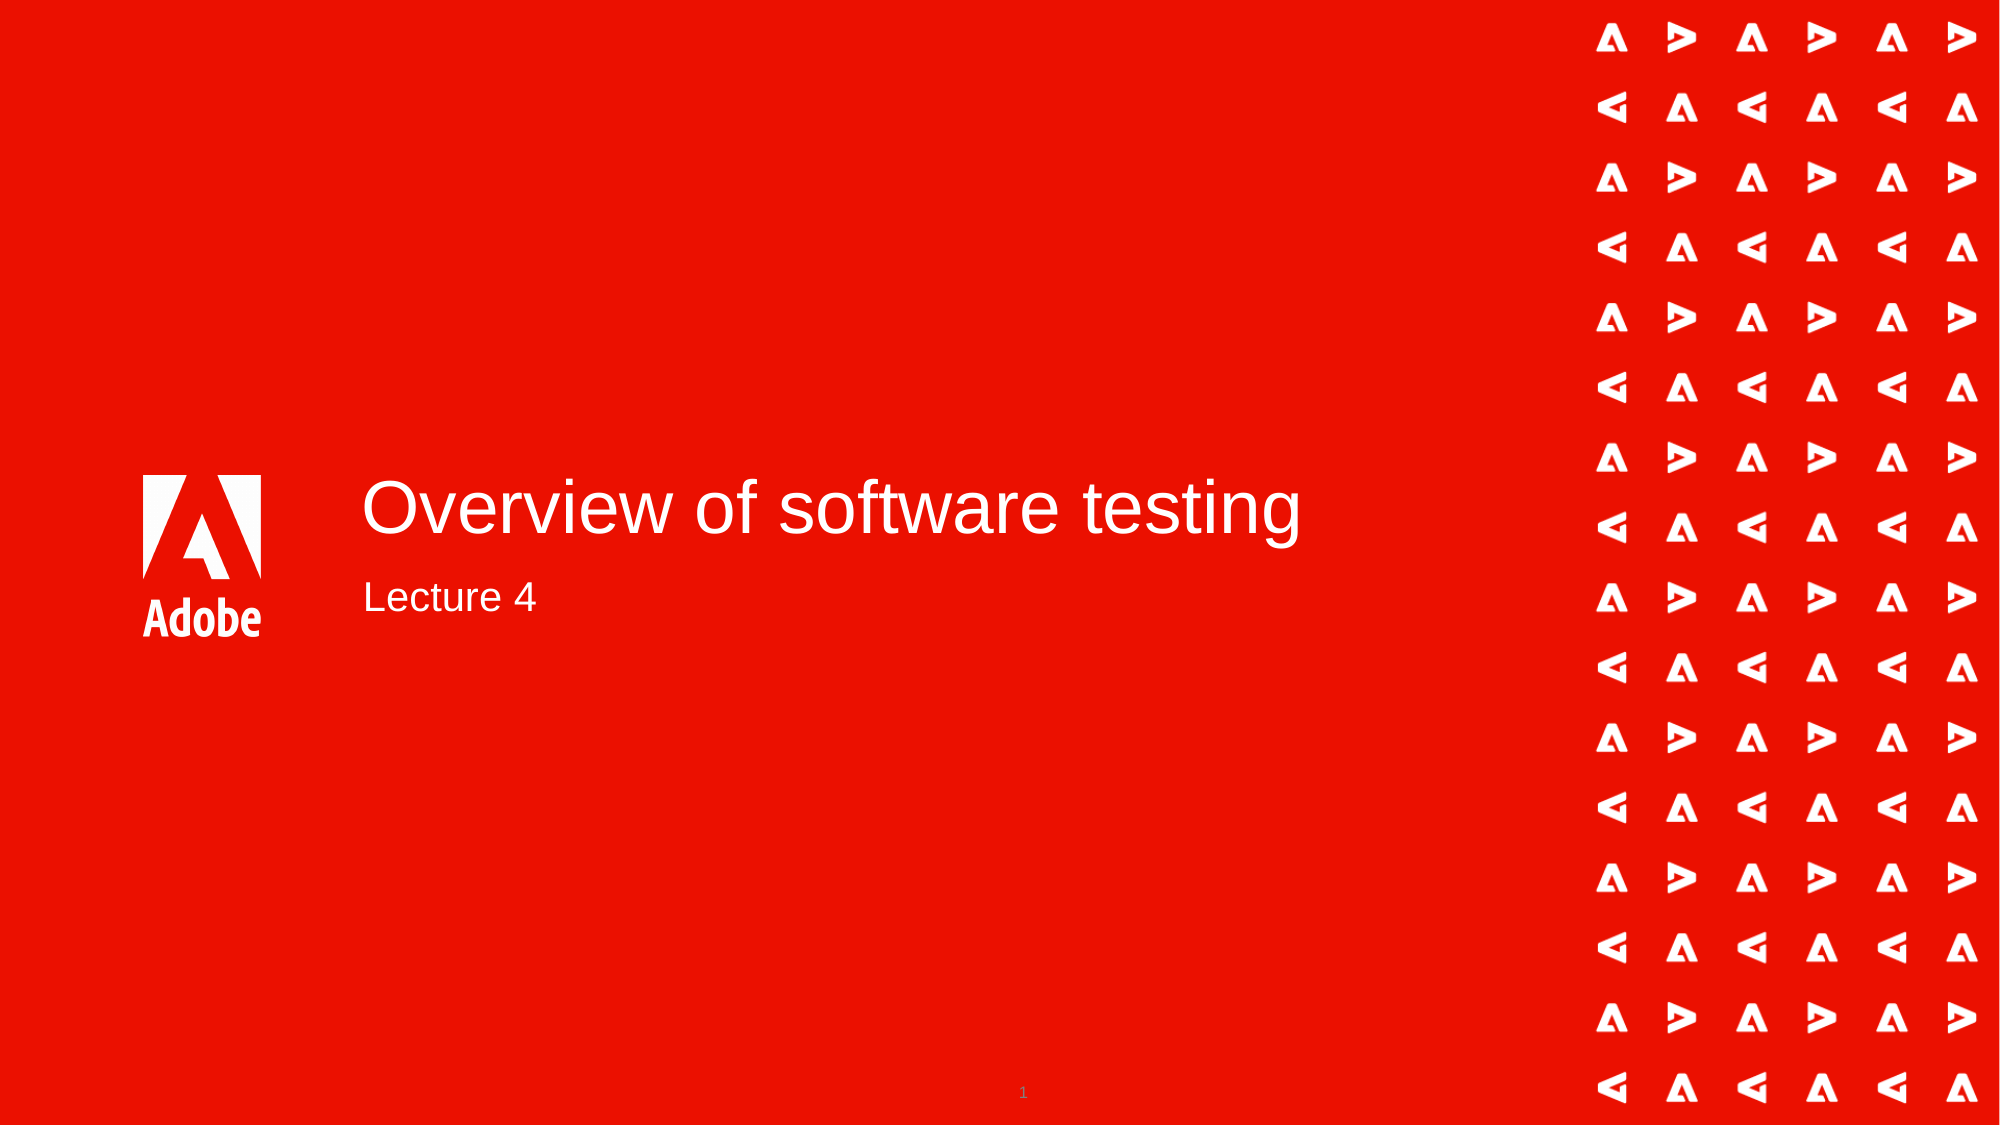

# Overview of software testing
Lecture 4
1